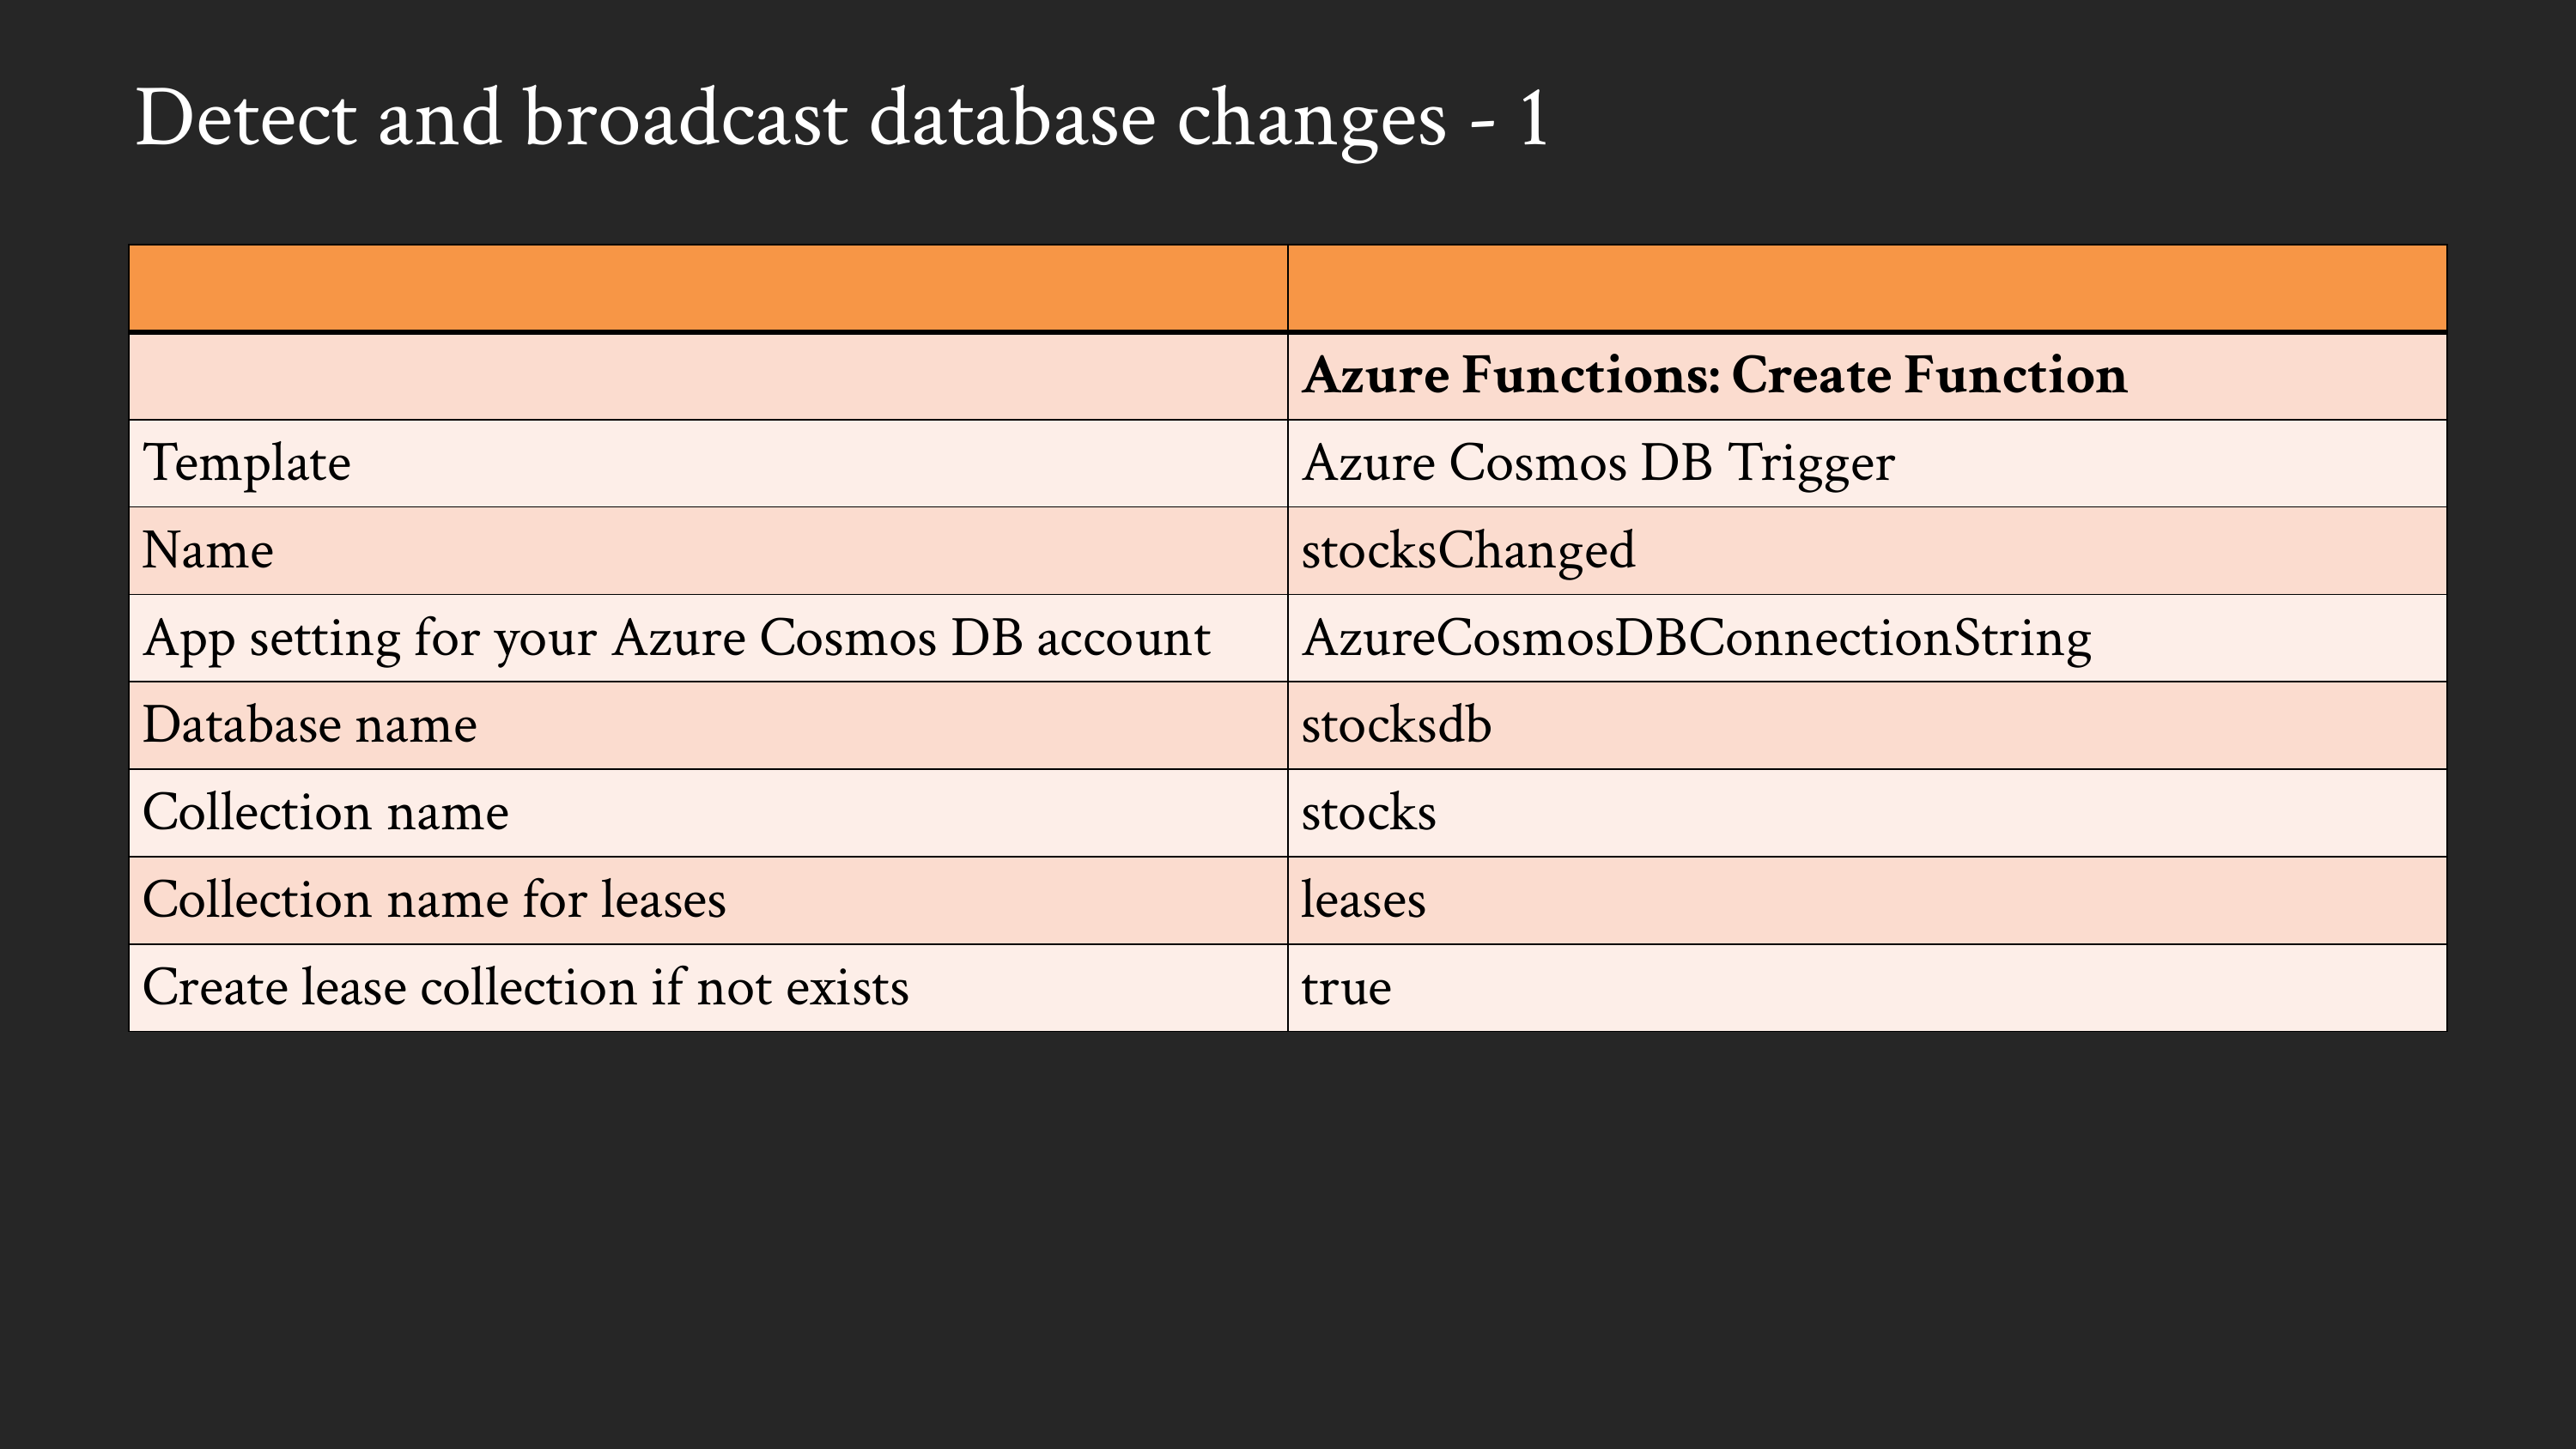

# Detect and broadcast database changes - 1

|  |  |
| --- | --- |
|  | Azure Functions: Create Function |
| Template | Azure Cosmos DB Trigger |
| Name | stocksChanged |
| App setting for your Azure Cosmos DB account | AzureCosmosDBConnectionString |
| Database name | stocksdb |
| Collection name | stocks |
| Collection name for leases | leases |
| Create lease collection if not exists | true |